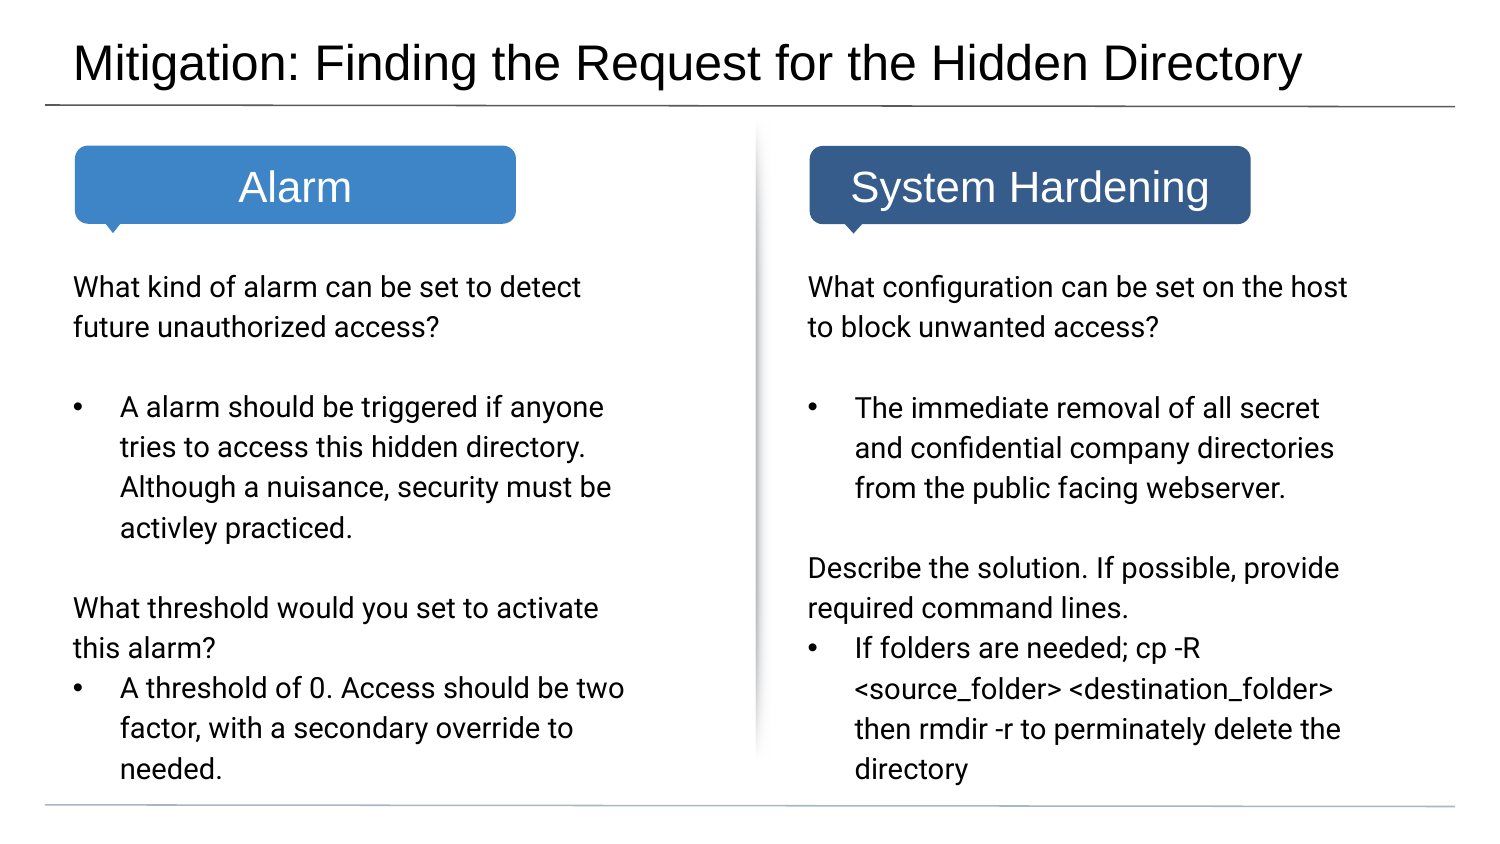

# Mitigation: Finding the Request for the Hidden Directory
What kind of alarm can be set to detect future unauthorized access?

A alarm should be triggered if anyone tries to access this hidden directory. Although a nuisance, security must be activley practiced.

What threshold would you set to activate this alarm?
A threshold of 0. Access should be two factor, with a secondary override to needed.
What configuration can be set on the host to block unwanted access?

The immediate removal of all secret and confidential company directories from the public facing webserver.

Describe the solution. If possible, provide required command lines.
If folders are needed; cp -R <source_folder> <destination_folder> then rmdir -r to perminately delete the directory